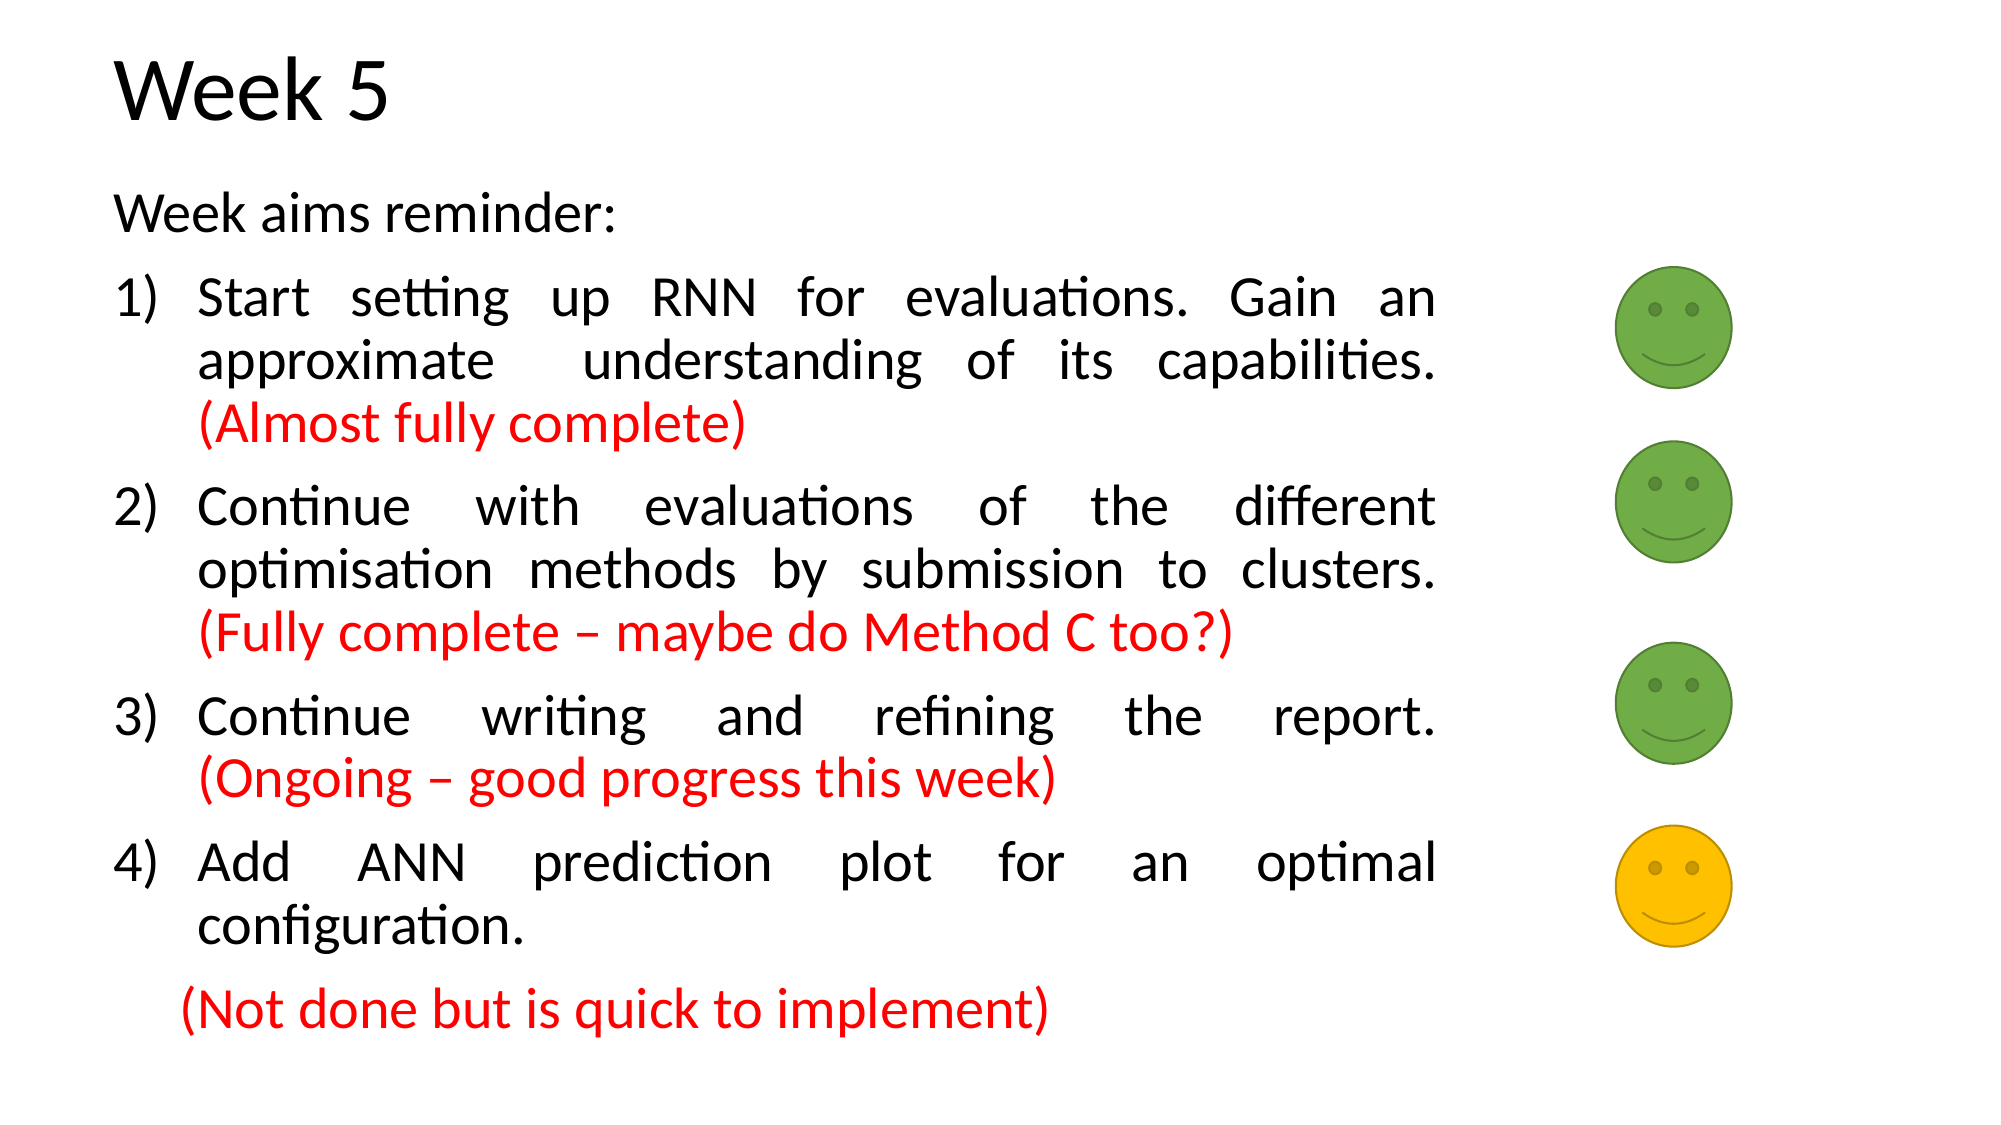

# Week 5
Week aims reminder:
Start setting up RNN for evaluations. Gain an approximate  understanding of its capabilities.
(Almost fully complete)
Continue with evaluations of the different optimisation methods by submission to clusters.
(Fully complete – maybe do Method C too?)
Continue writing and refining the report.
(Ongoing – good progress this week)
Add ANN prediction plot for an optimal configuration.
     (Not done but is quick to implement)